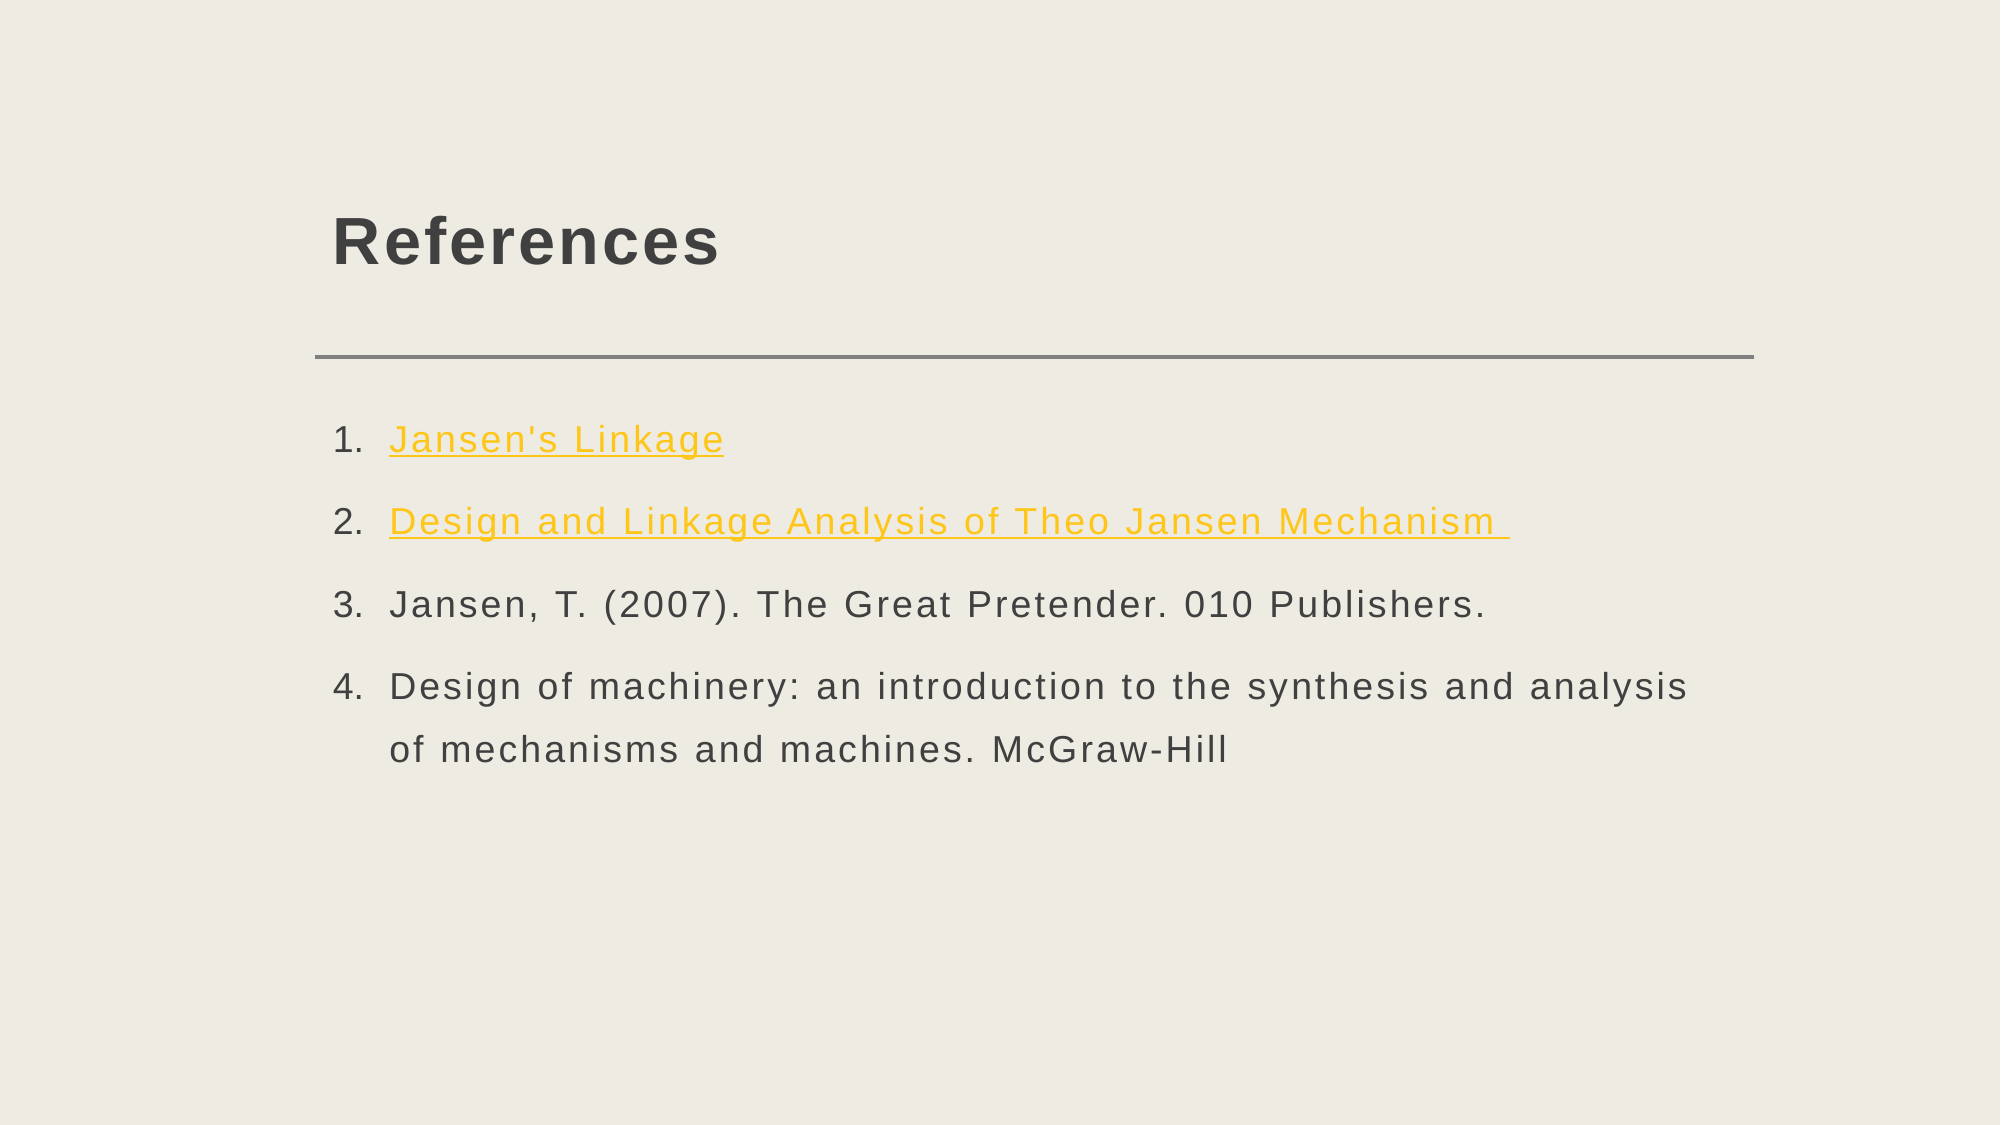

# References
Jansen's Linkage
Design and Linkage Analysis of Theo Jansen Mechanism
Jansen, T. (2007). The Great Pretender. 010 Publishers.
Design of machinery: an introduction to the synthesis and analysis of mechanisms and machines. McGraw-Hill